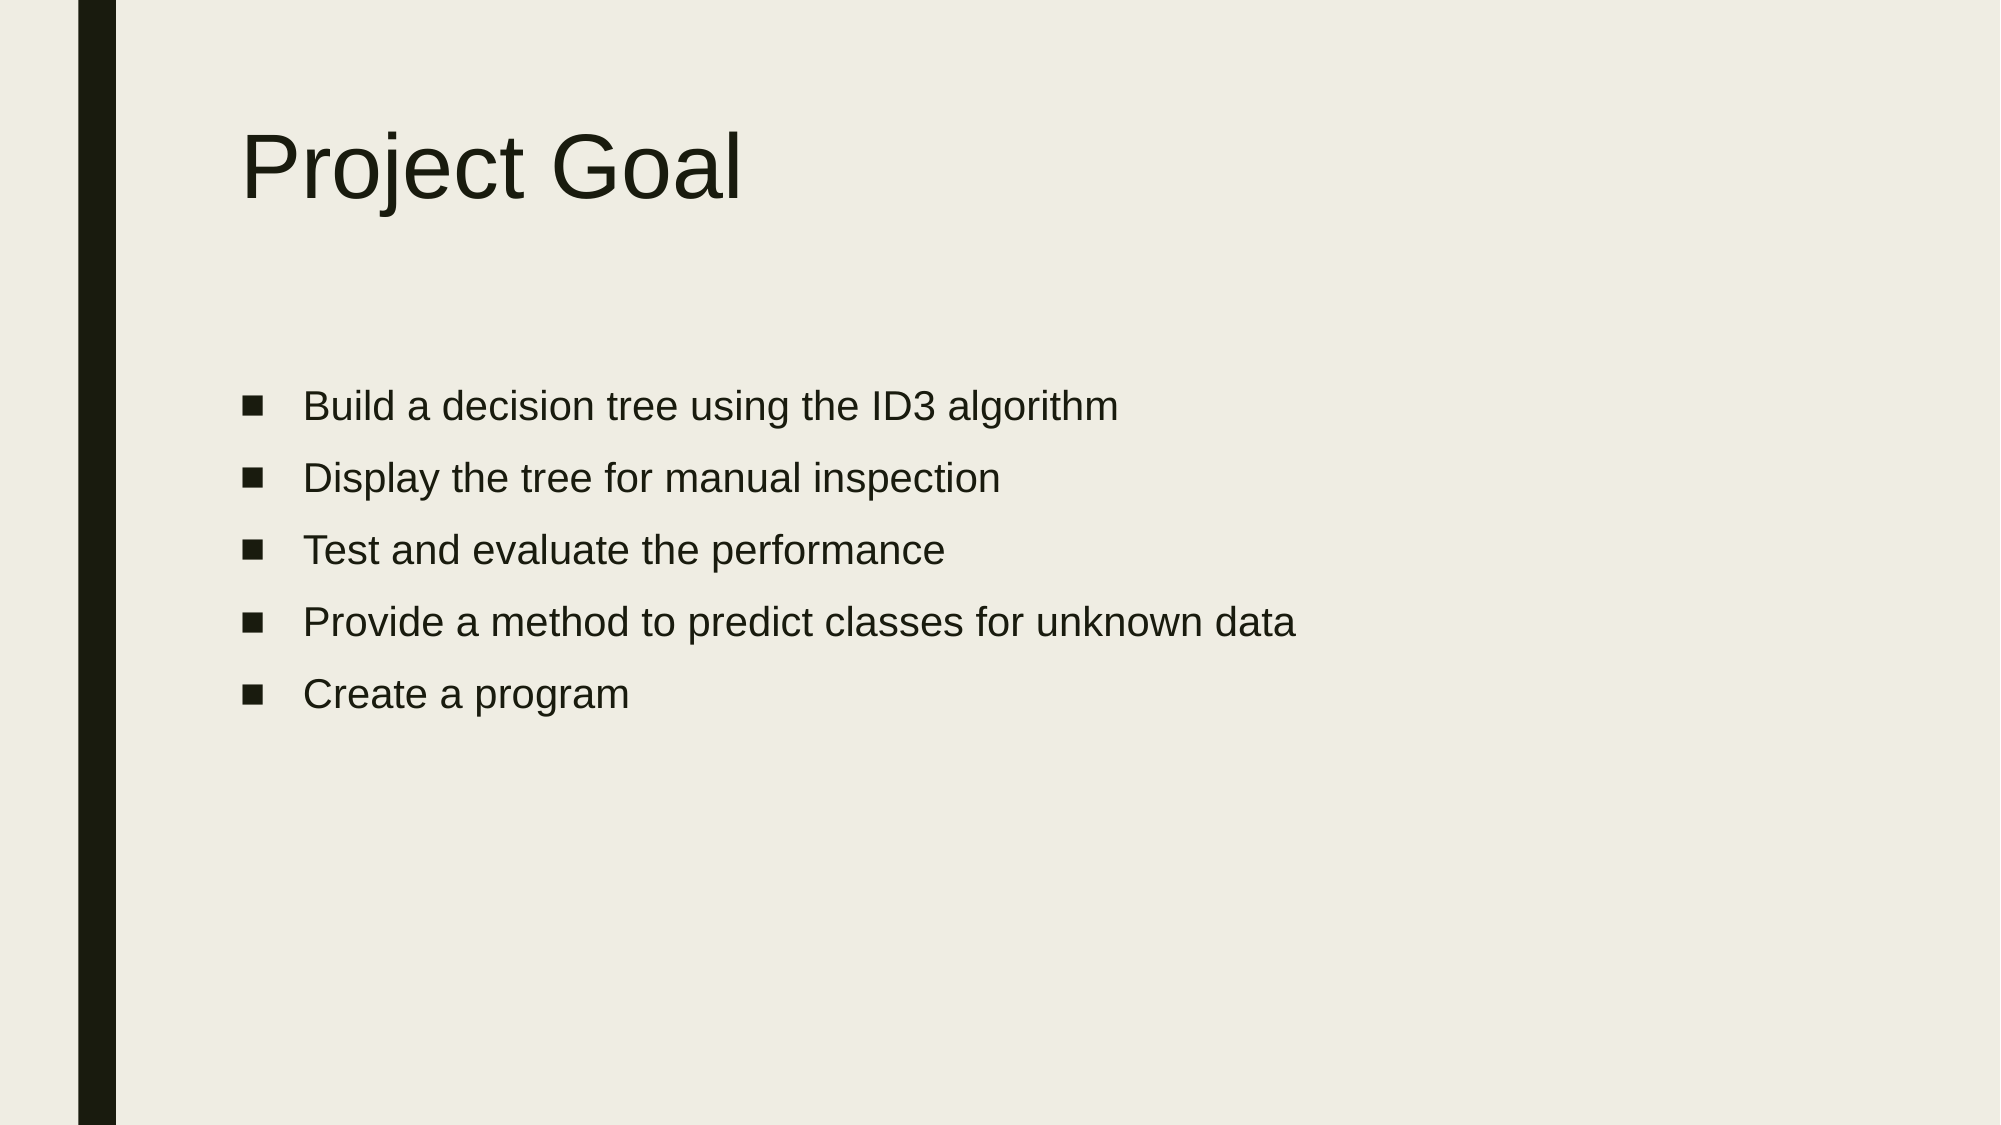

# Project Goal
Build a decision tree using the ID3 algorithm
Display the tree for manual inspection
Test and evaluate the performance
Provide a method to predict classes for unknown data
Create a program